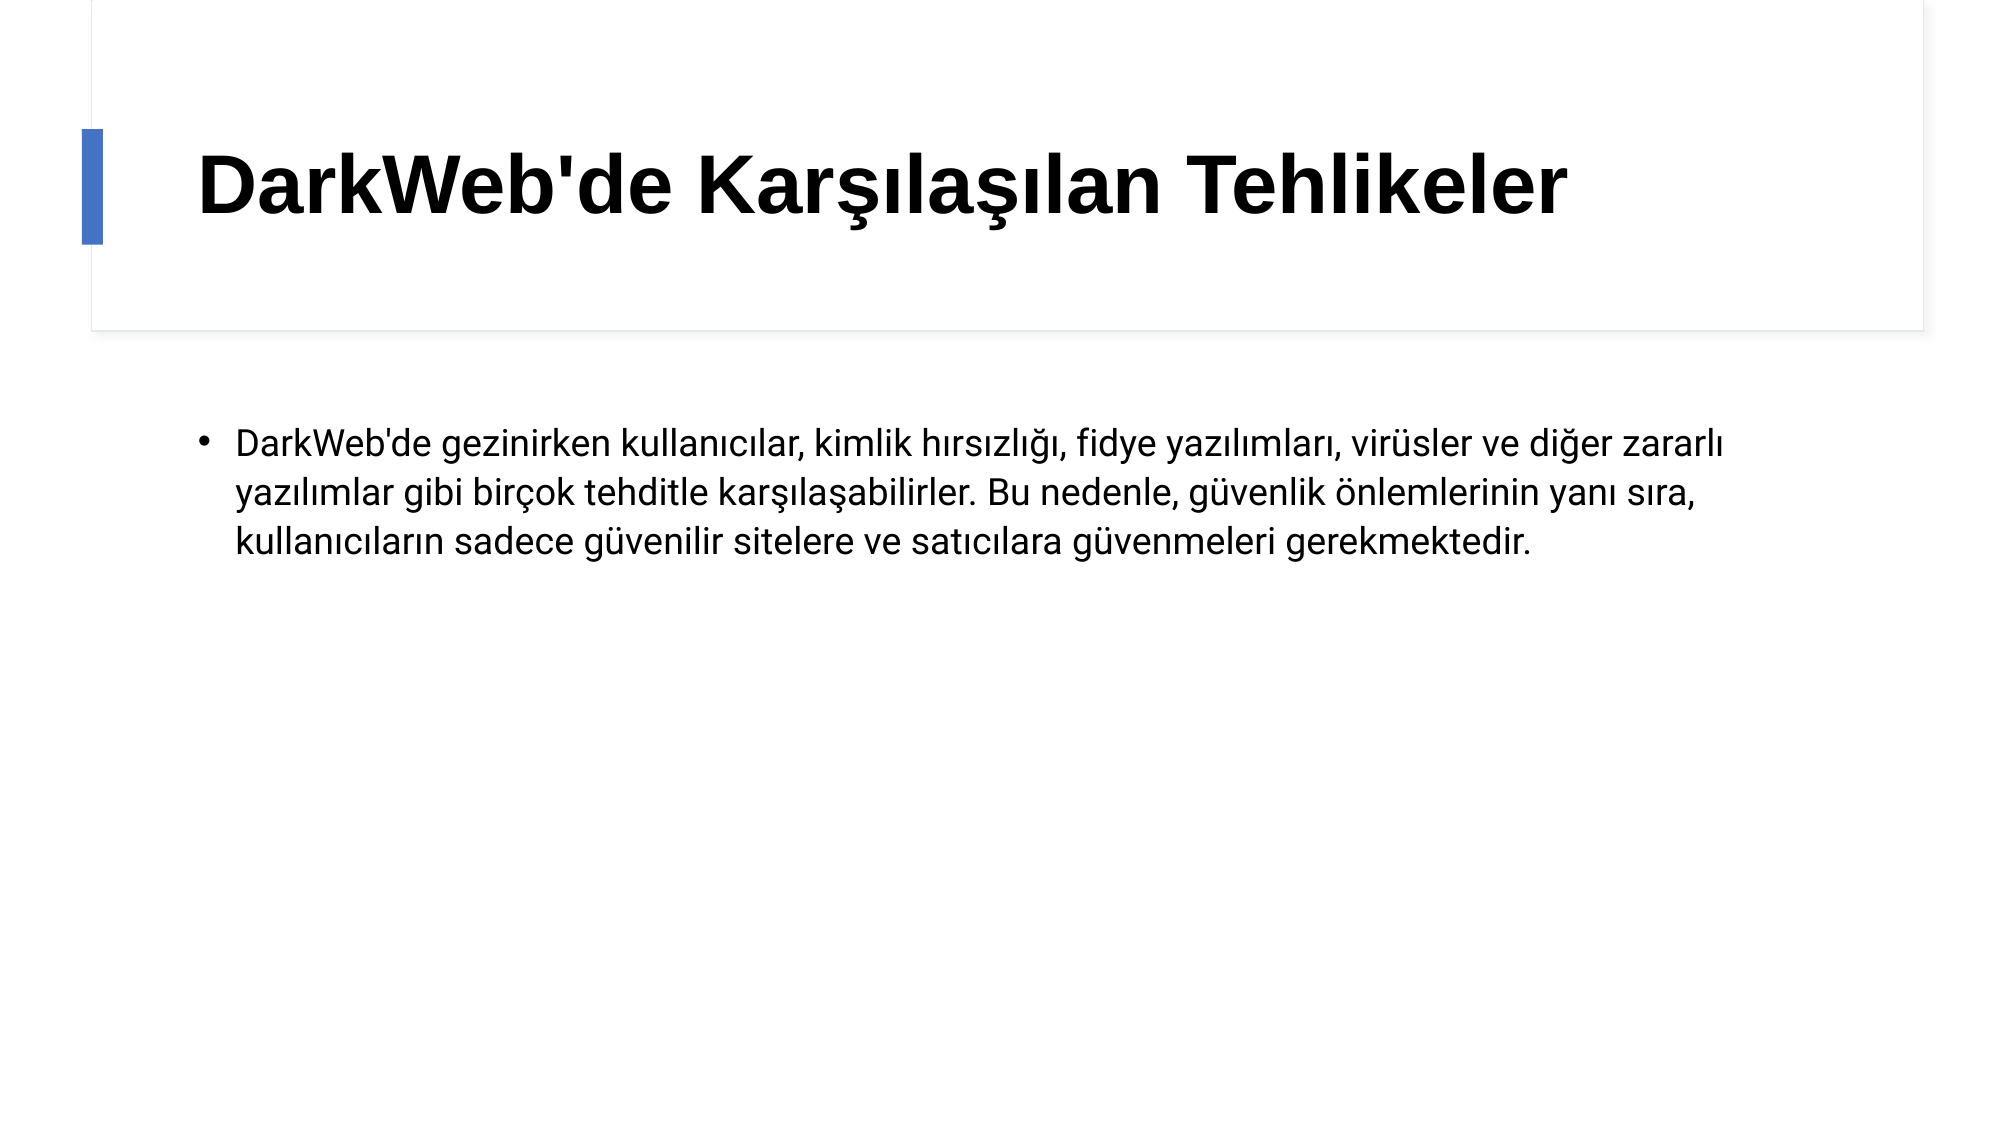

# DarkWeb'de Karşılaşılan Tehlikeler
DarkWeb'de gezinirken kullanıcılar, kimlik hırsızlığı, fidye yazılımları, virüsler ve diğer zararlı yazılımlar gibi birçok tehditle karşılaşabilirler. Bu nedenle, güvenlik önlemlerinin yanı sıra, kullanıcıların sadece güvenilir sitelere ve satıcılara güvenmeleri gerekmektedir.